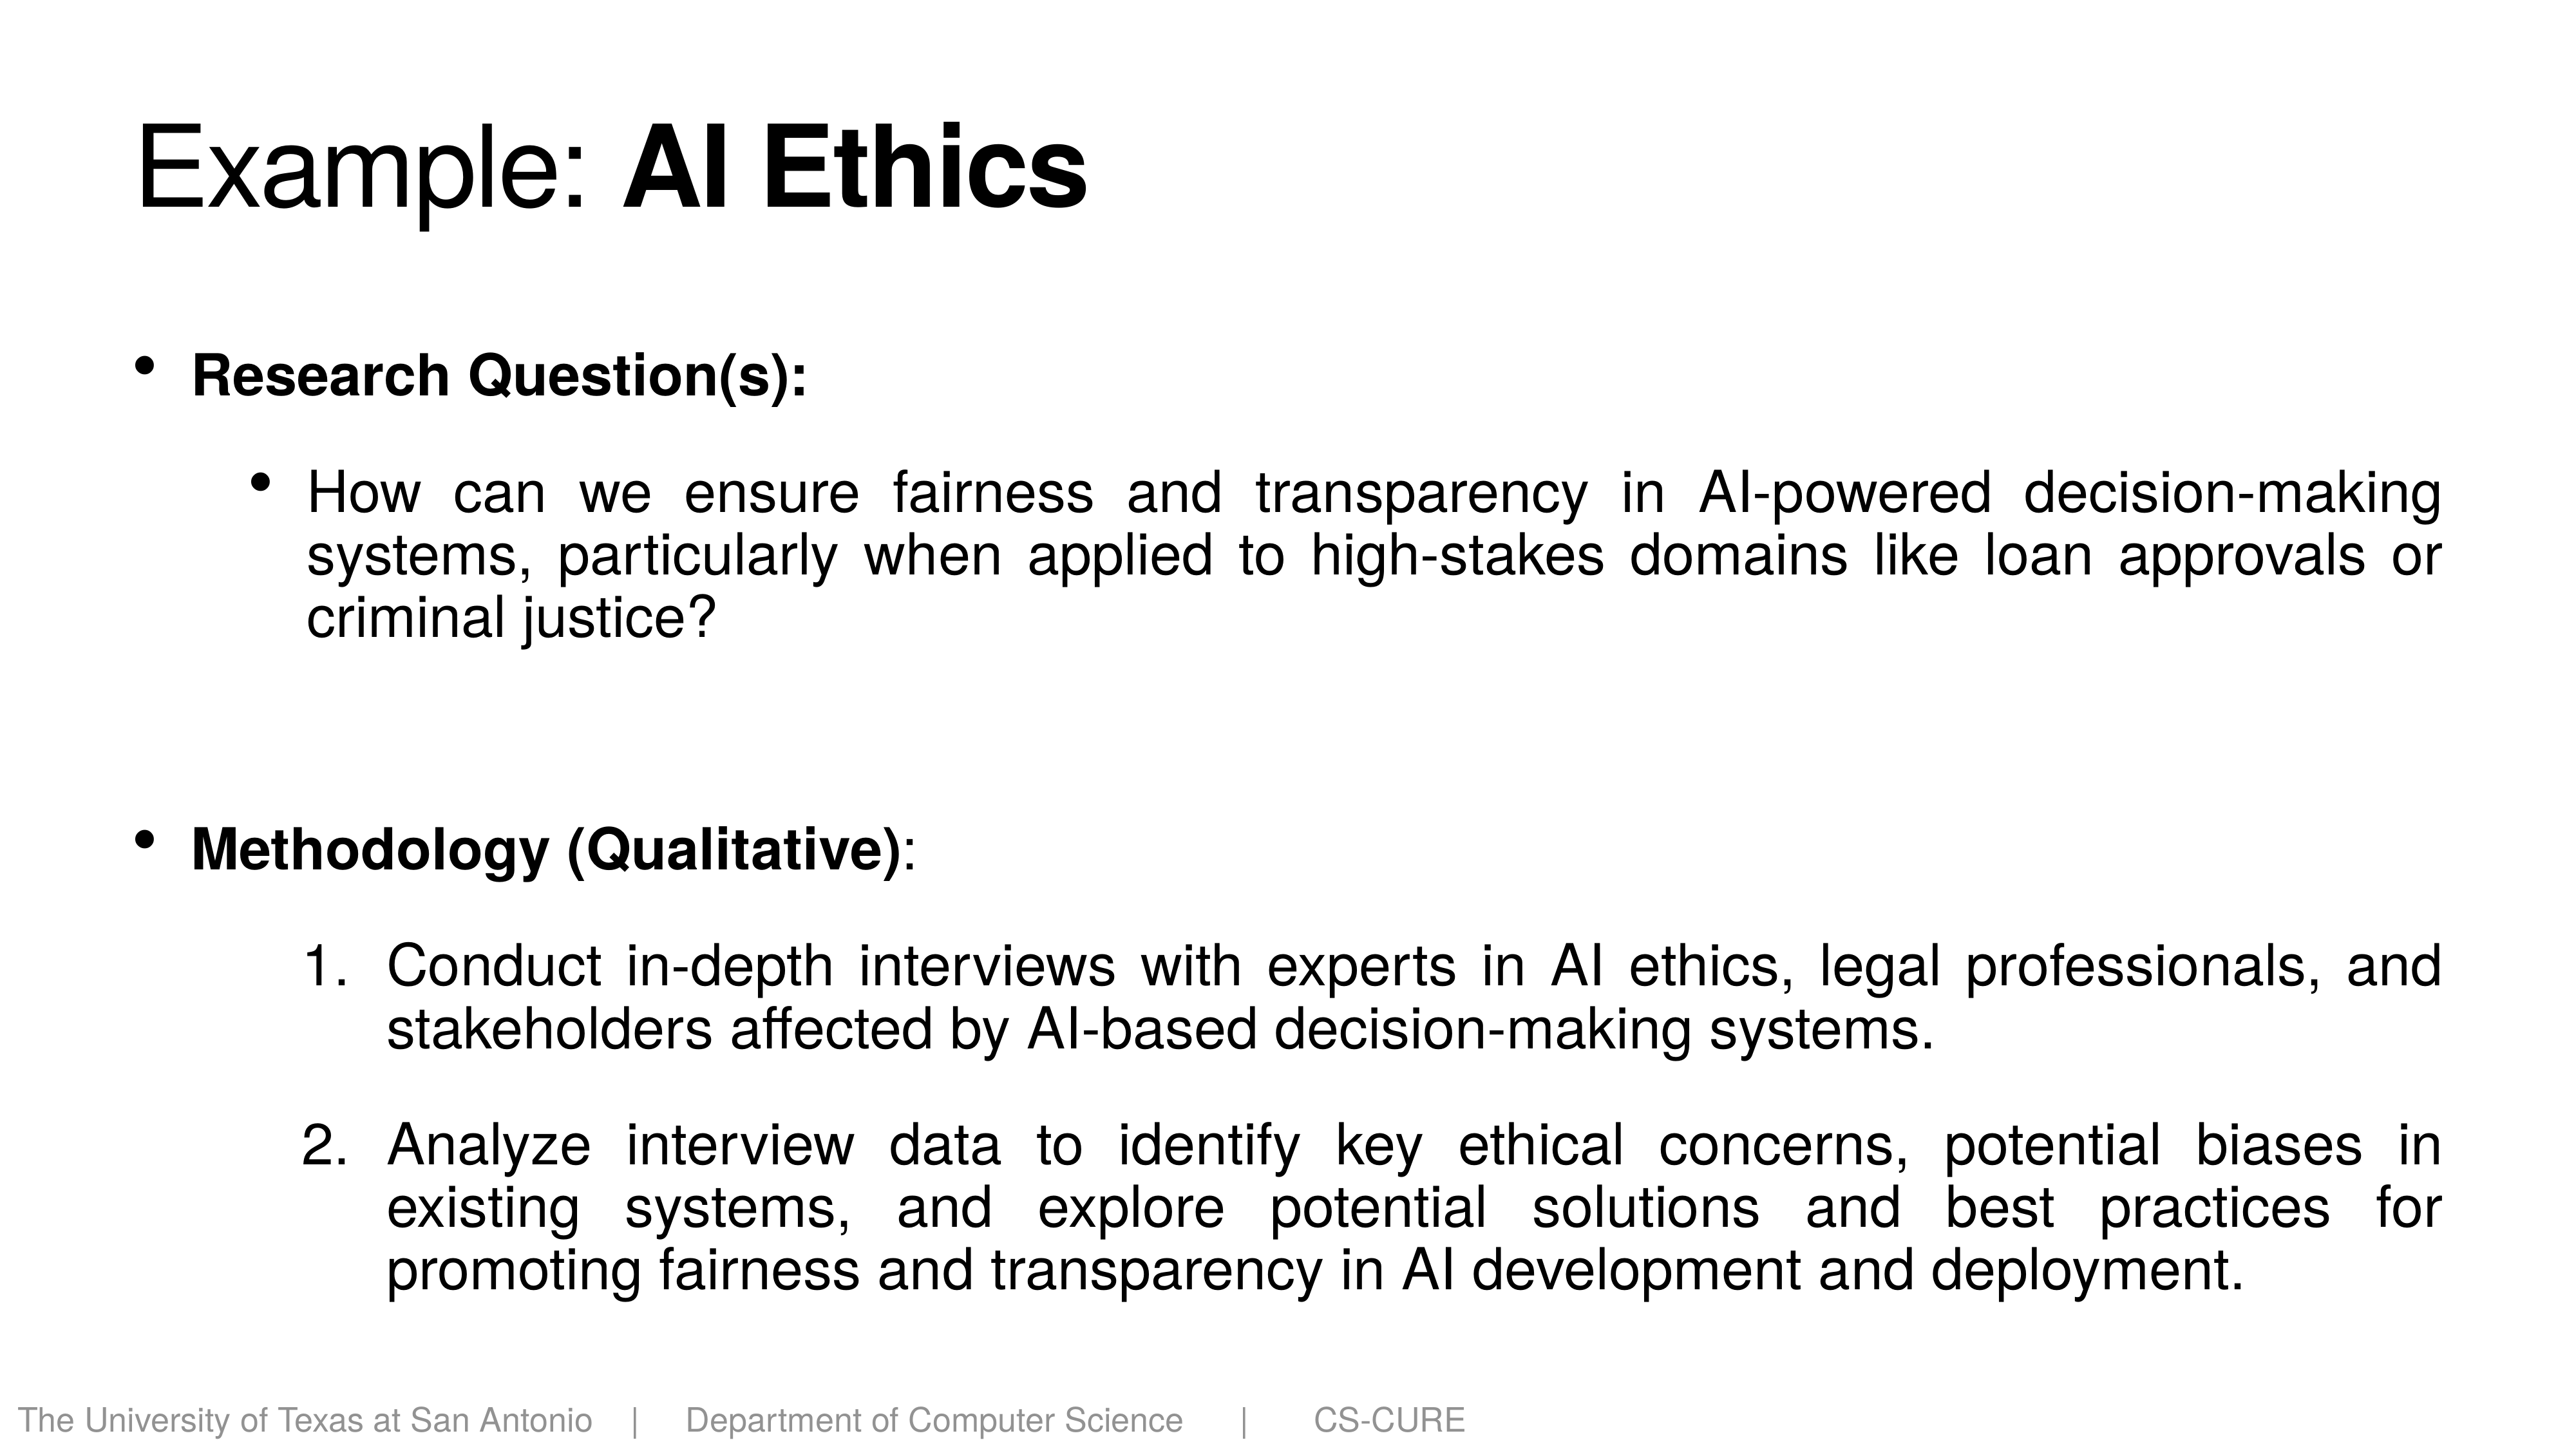

# Example: AI Ethics
Research Question(s):
How can we ensure fairness and transparency in AI-powered decision-making systems, particularly when applied to high-stakes domains like loan approvals or criminal justice?

Methodology (Qualitative):
Conduct in-depth interviews with experts in AI ethics, legal professionals, and stakeholders affected by AI-based decision-making systems.
Analyze interview data to identify key ethical concerns, potential biases in existing systems, and explore potential solutions and best practices for promoting fairness and transparency in AI development and deployment.
29